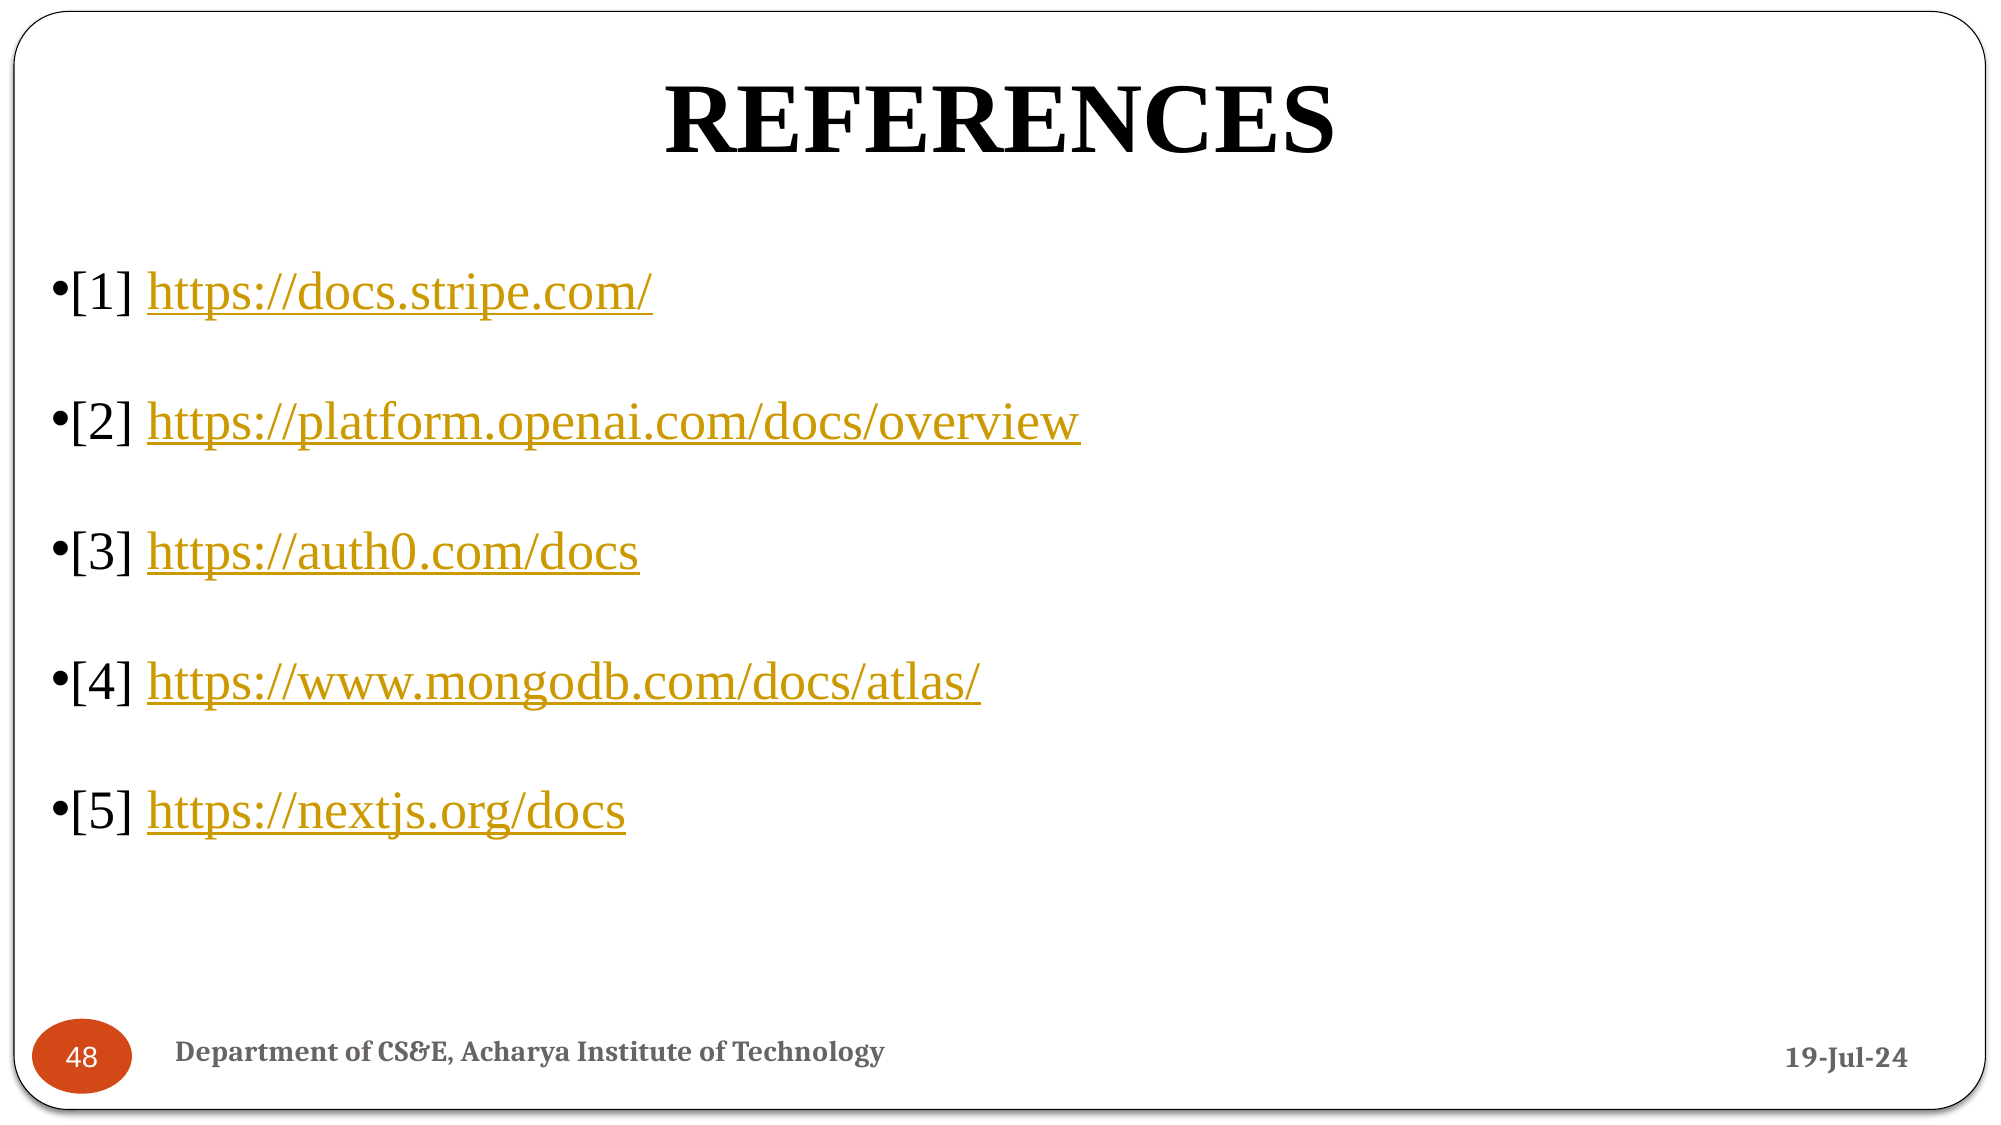

REFERENCES
[1] https://docs.stripe.com/

[2] https://platform.openai.com/docs/overview

[3] https://auth0.com/docs

[4] https://www.mongodb.com/docs/atlas/

[5] https://nextjs.org/docs

Department of CS&E, Acharya Institute of Technology
19-Jul-24
48